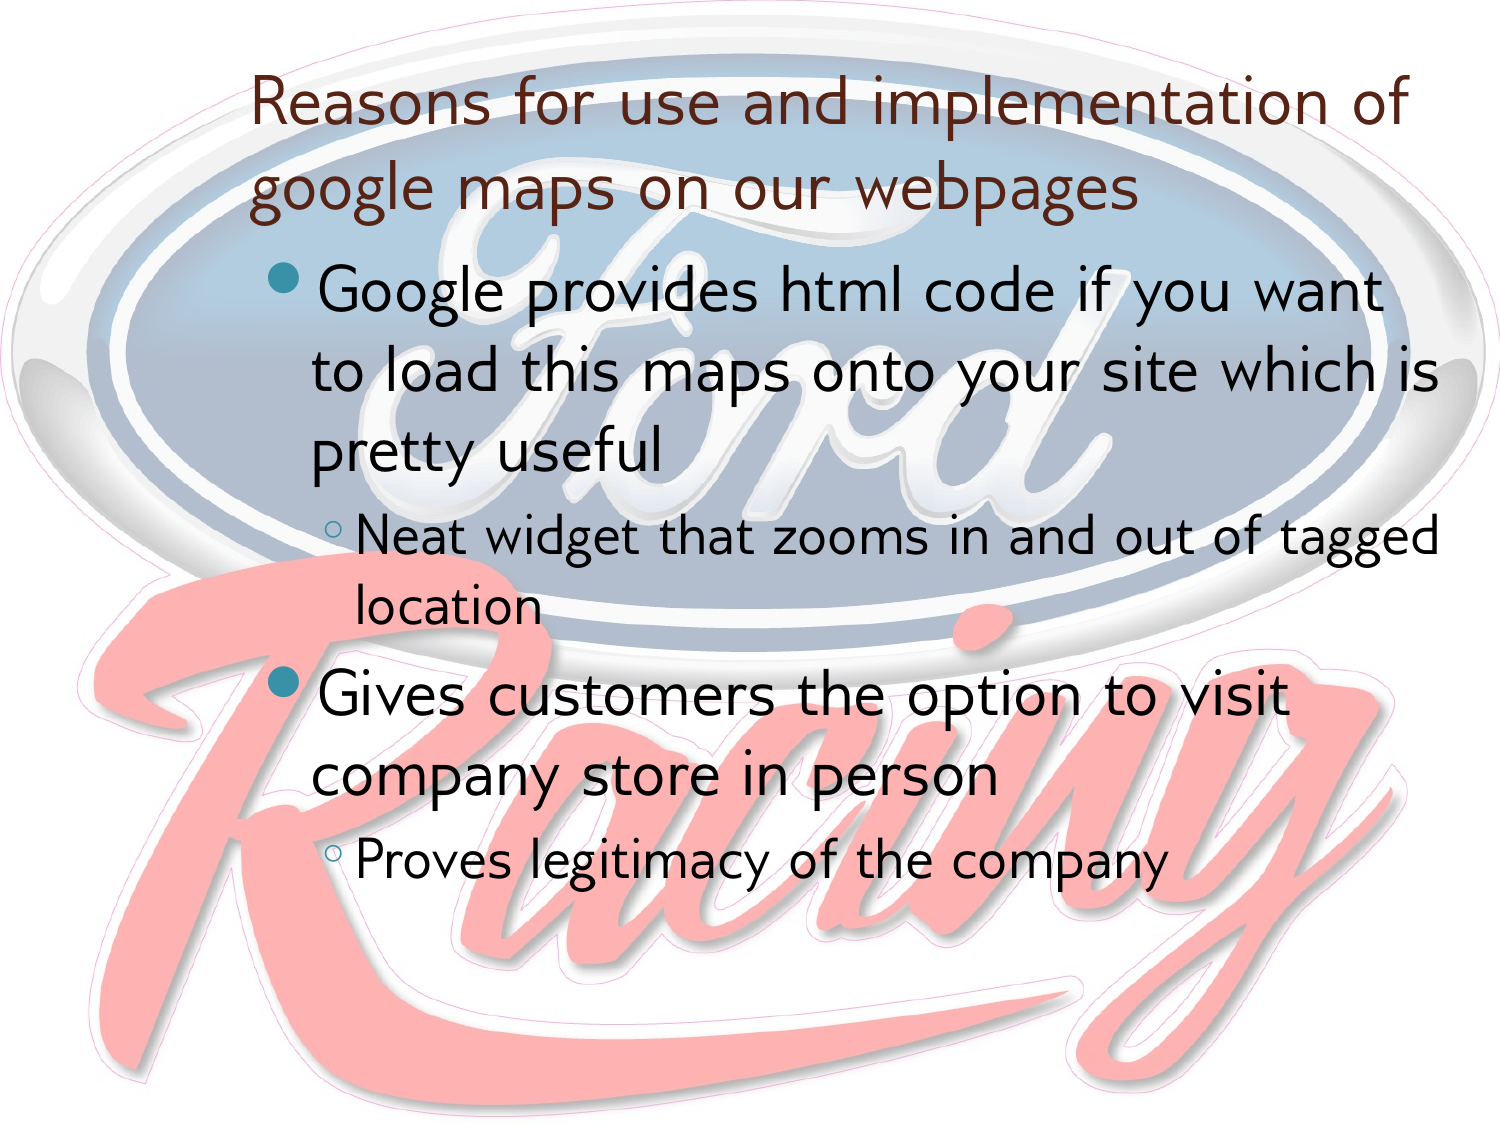

# Reasons for use and implementation of google maps on our webpages
Google provides html code if you want to load this maps onto your site which is pretty useful
Neat widget that zooms in and out of tagged location
Gives customers the option to visit company store in person
Proves legitimacy of the company